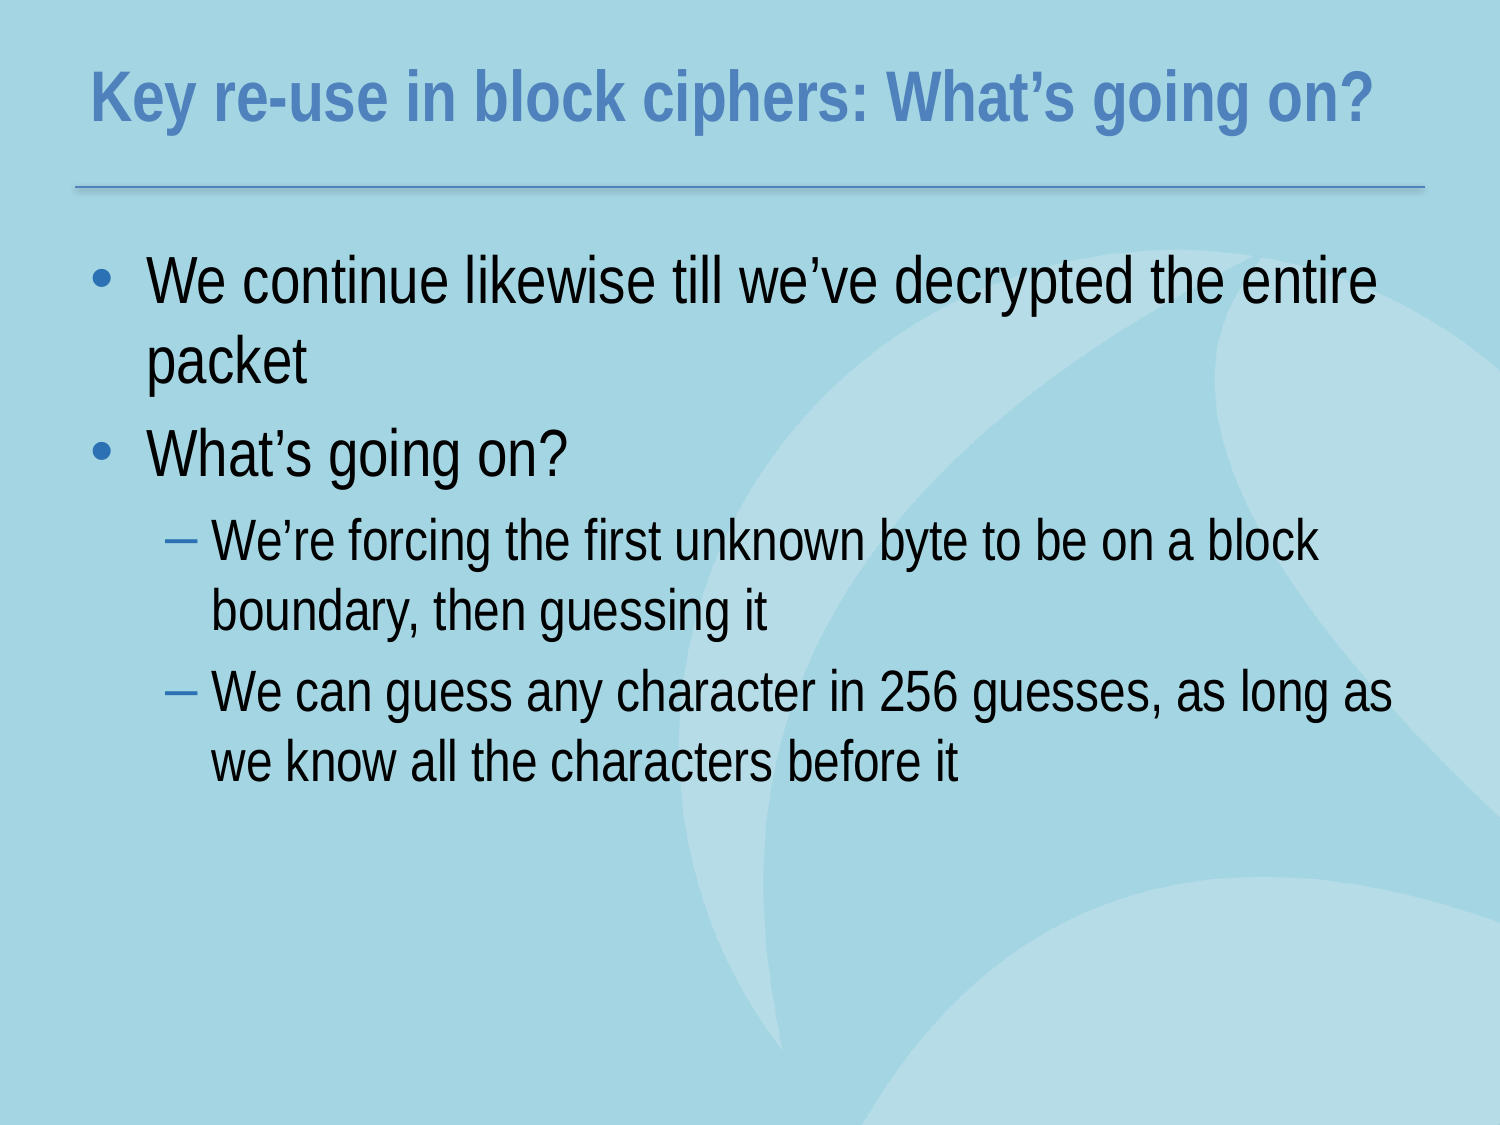

# Key re-use in block ciphers: What’s going on?
We continue likewise till we’ve decrypted the entire packet
What’s going on?
We’re forcing the first unknown byte to be on a block boundary, then guessing it
We can guess any character in 256 guesses, as long as we know all the characters before it